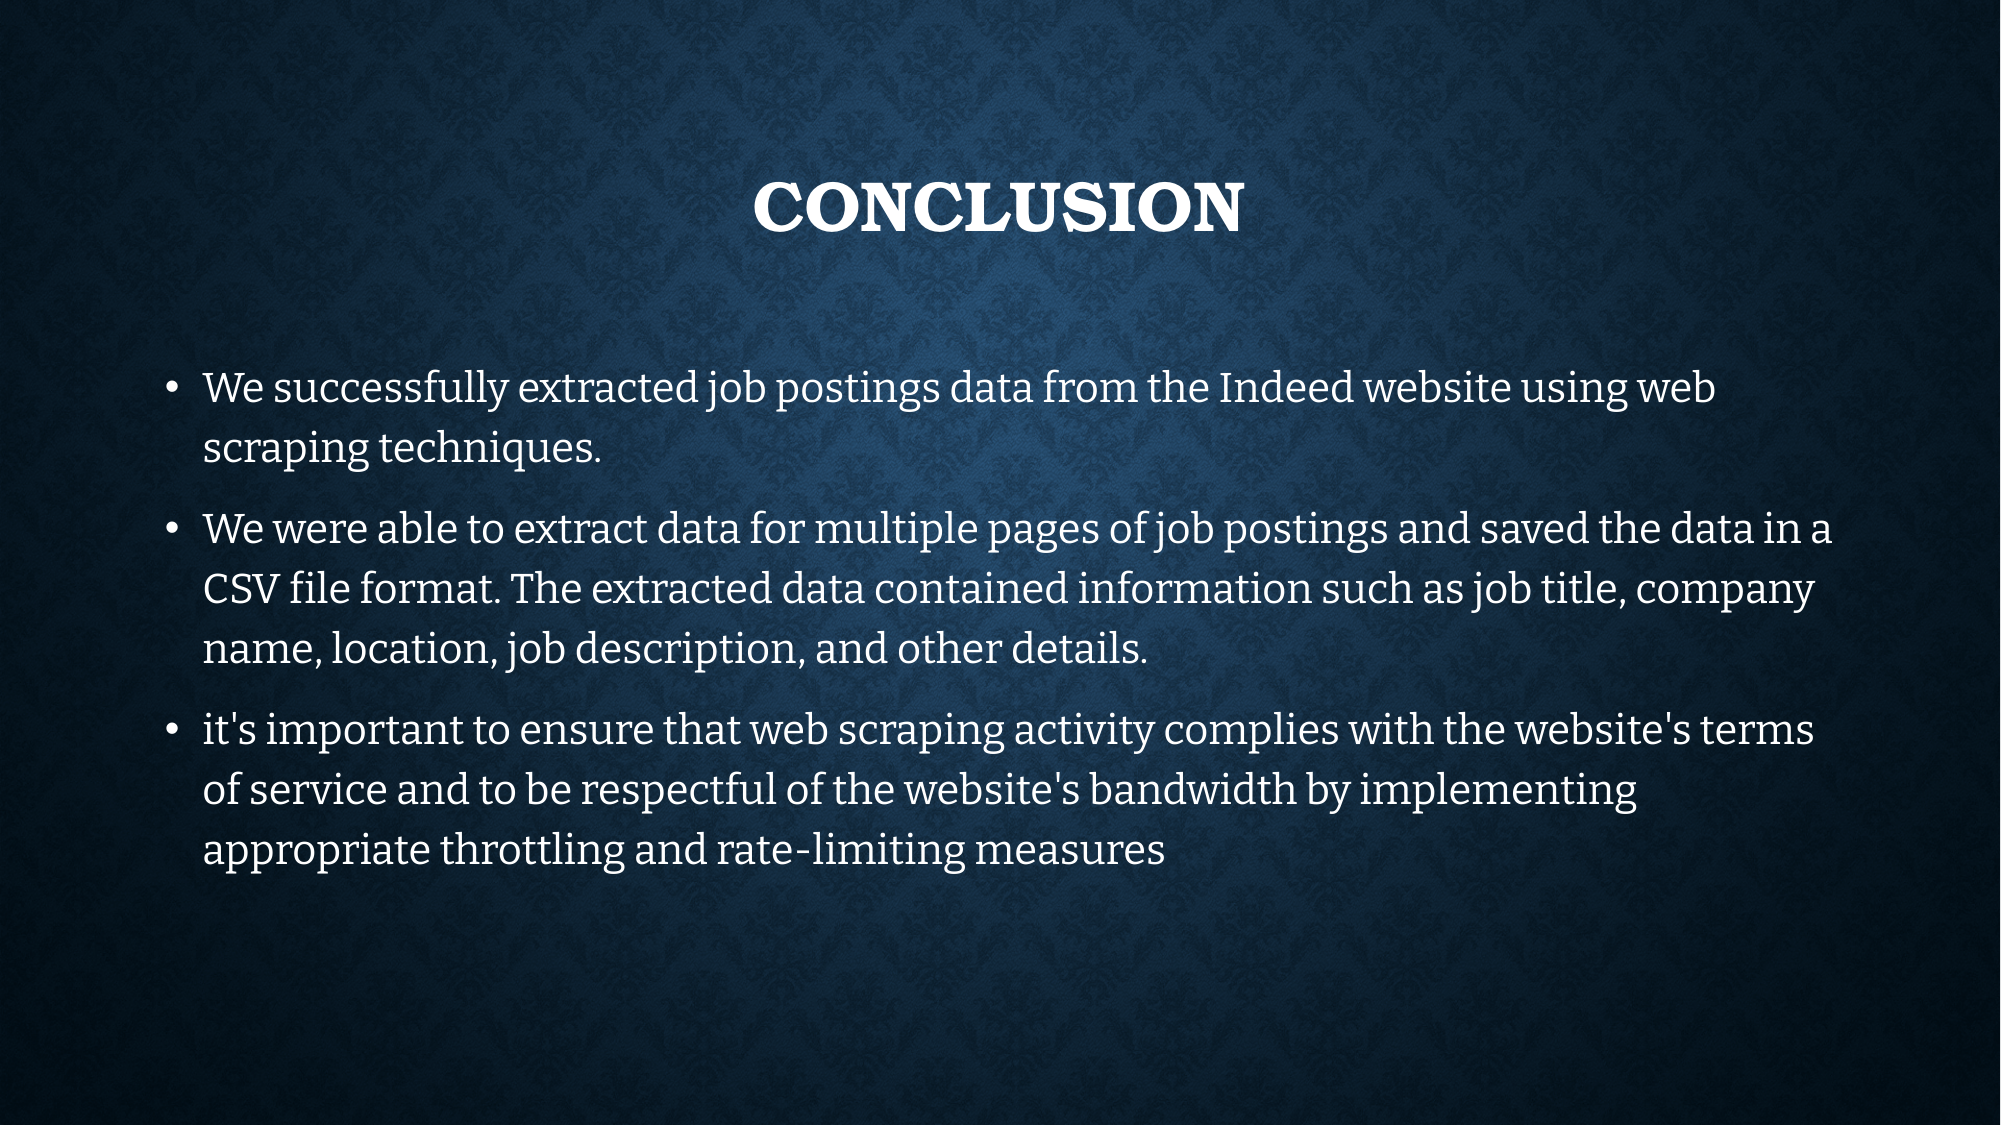

# CONCLUSION
We successfully extracted job postings data from the Indeed website using web scraping techniques.
We were able to extract data for multiple pages of job postings and saved the data in a CSV file format. The extracted data contained information such as job title, company name, location, job description, and other details.
it's important to ensure that web scraping activity complies with the website's terms of service and to be respectful of the website's bandwidth by implementing appropriate throttling and rate-limiting measures